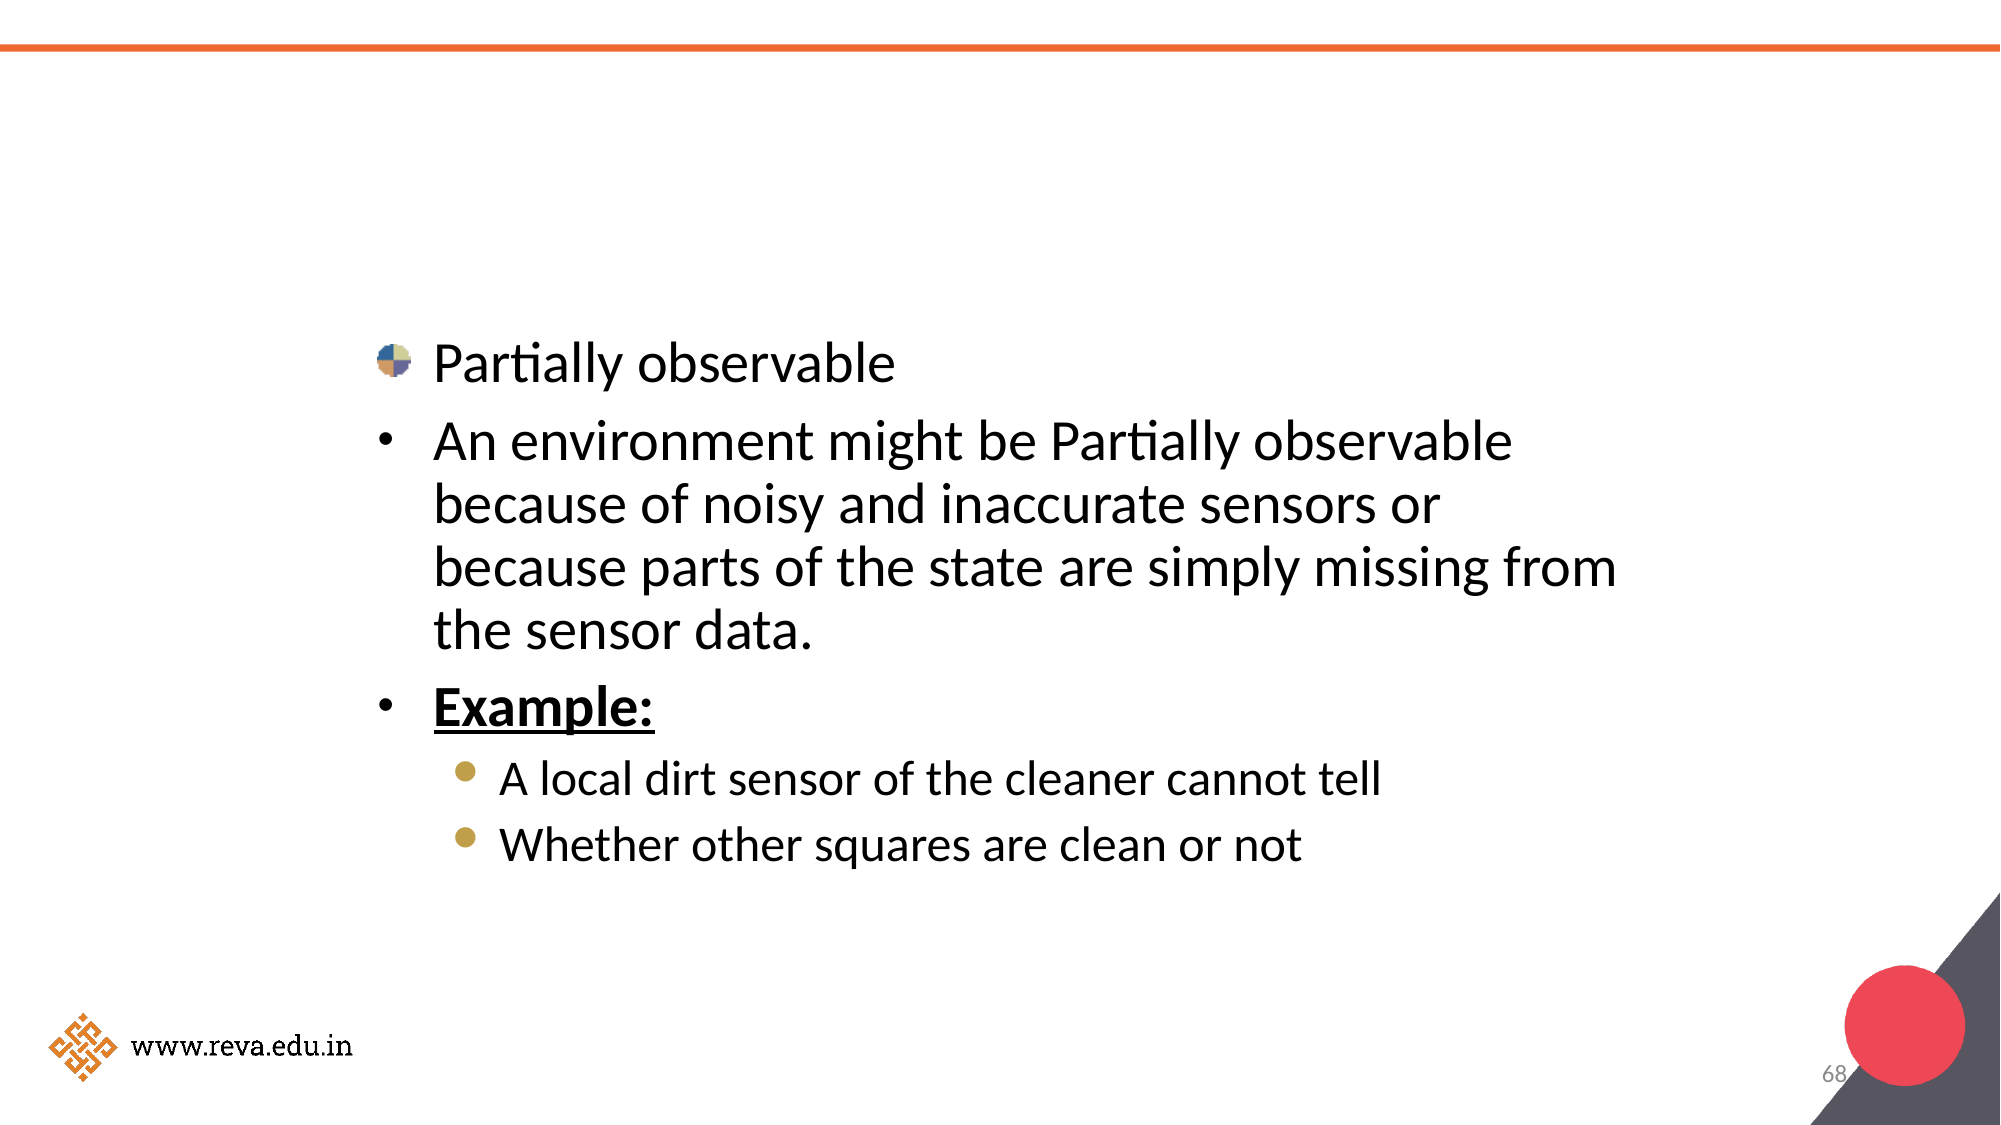

# Partially observable
An environment might be Partially observable because of noisy and inaccurate sensors or because parts of the state are simply missing from the sensor data.
Example:
A local dirt sensor of the cleaner cannot tell
Whether other squares are clean or not

68